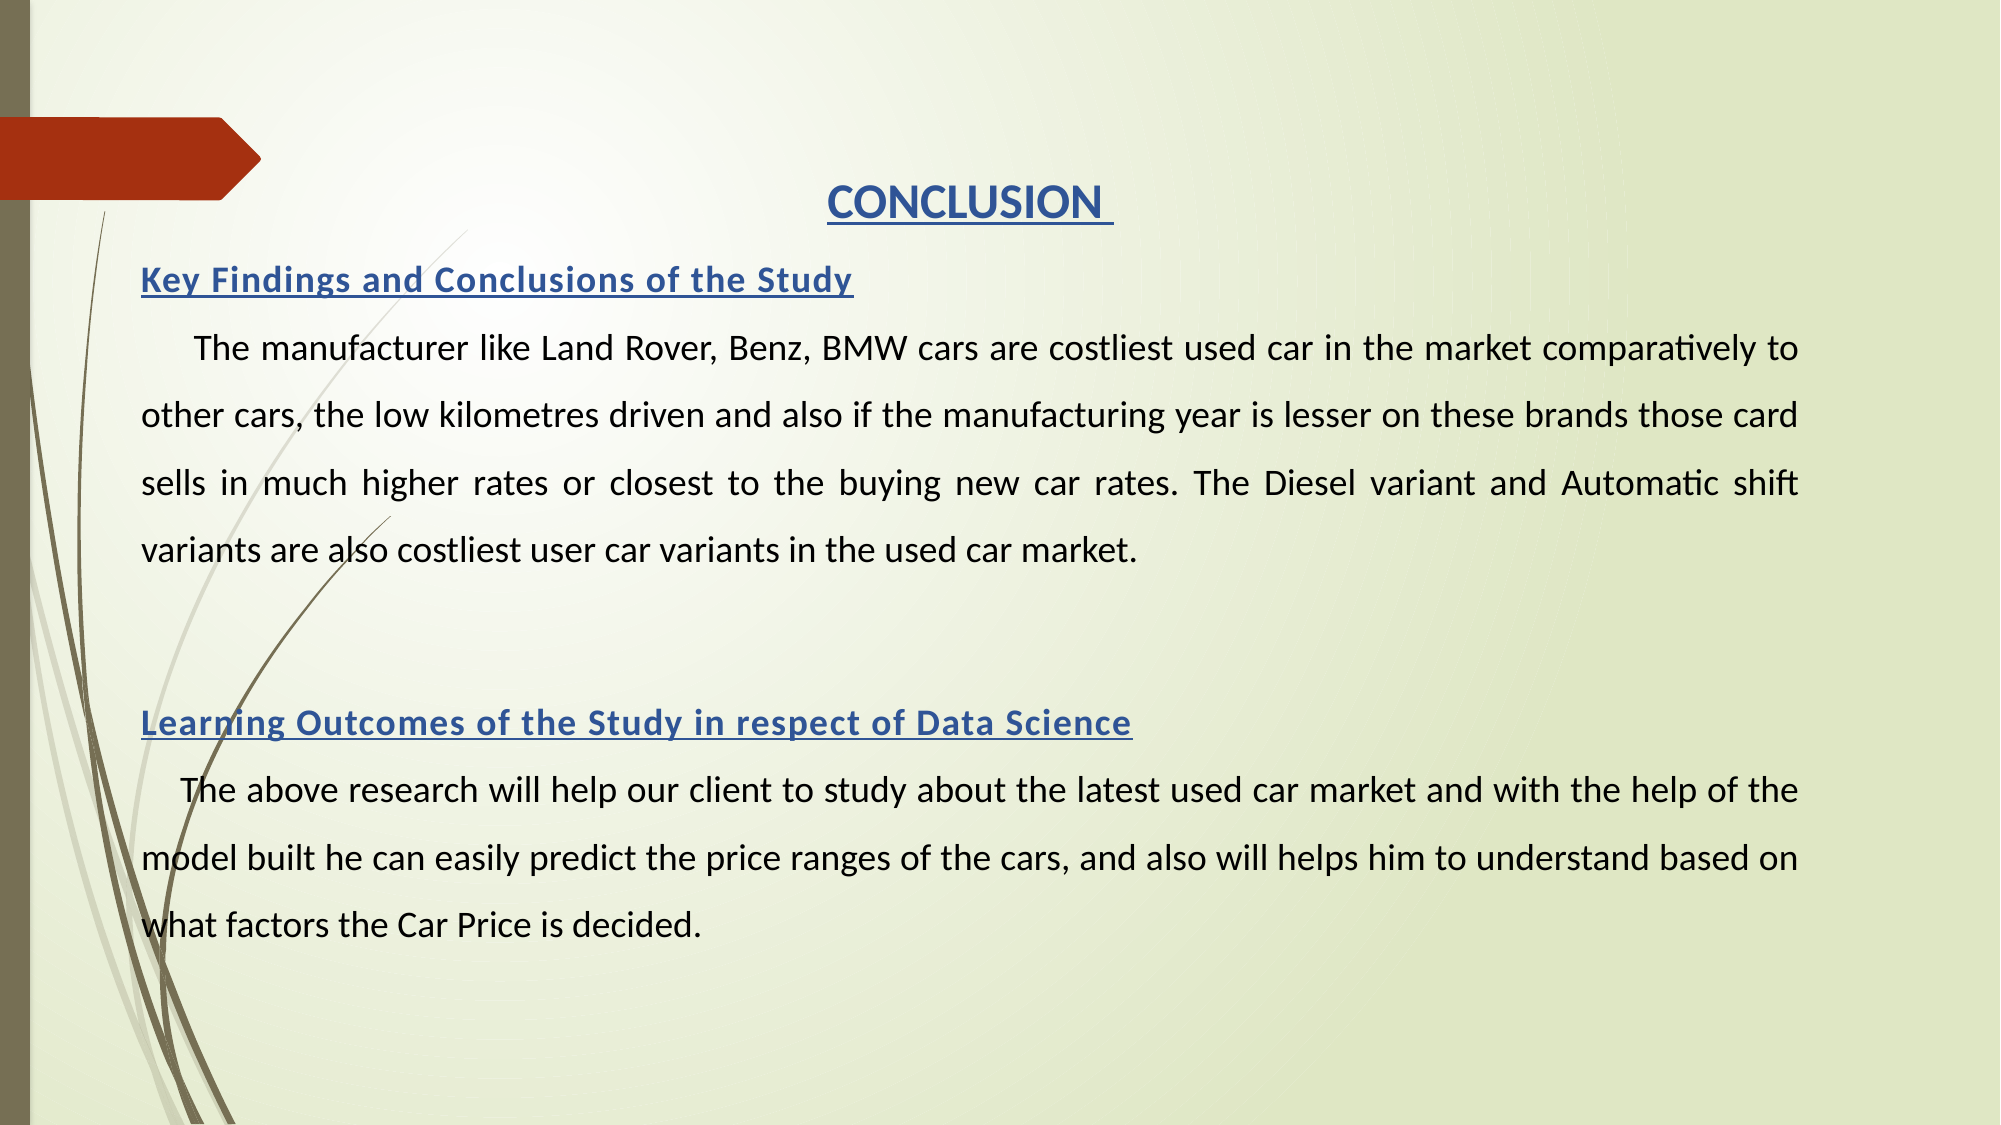

CONCLUSION
Key Findings and Conclusions of the Study
     The manufacturer like Land Rover, Benz, BMW cars are costliest used car in the market comparatively to other cars, the low kilometres driven and also if the manufacturing year is lesser on these brands those card sells in much higher rates or closest to the buying new car rates. The Diesel variant and Automatic shift variants are also costliest user car variants in the used car market.

Learning Outcomes of the Study in respect of Data Science
    The above research will help our client to study about the latest used car market and with the help of the model built he can easily predict the price ranges of the cars, and also will helps him to understand based on what factors the Car Price is decided.